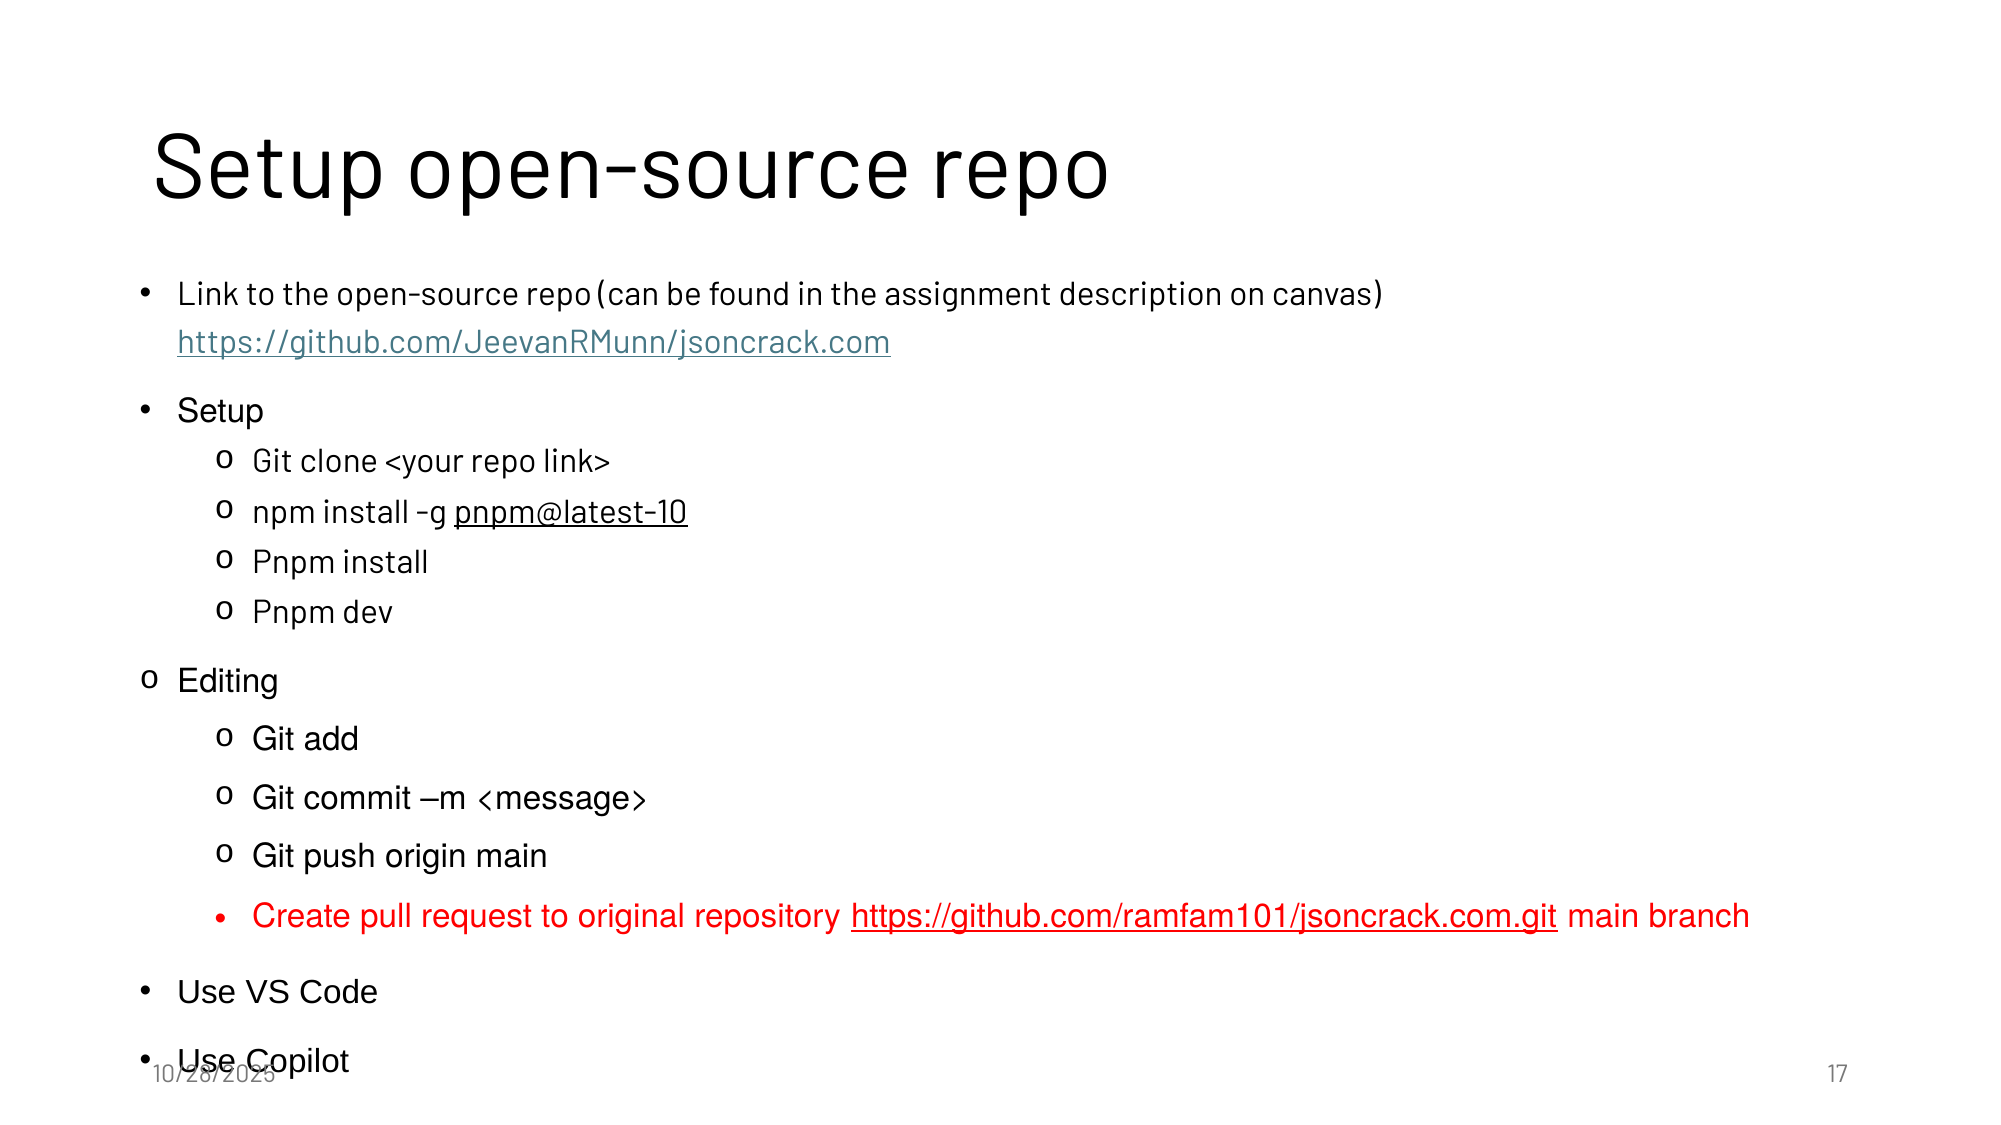

# Setup open-source repo
Link to the open-source repo (can be found in the assignment description on canvas) https://github.com/JeevanRMunn/jsoncrack.com
Setup
Git clone <your repo link>
npm install -g pnpm@latest-10
Pnpm install
Pnpm dev
Editing
Git add
Git commit –m <message>
Git push origin main
Create pull request to original repository https://github.com/ramfam101/jsoncrack.com.git main branch
Use VS Code
Use Copilot

10/28/2025

17